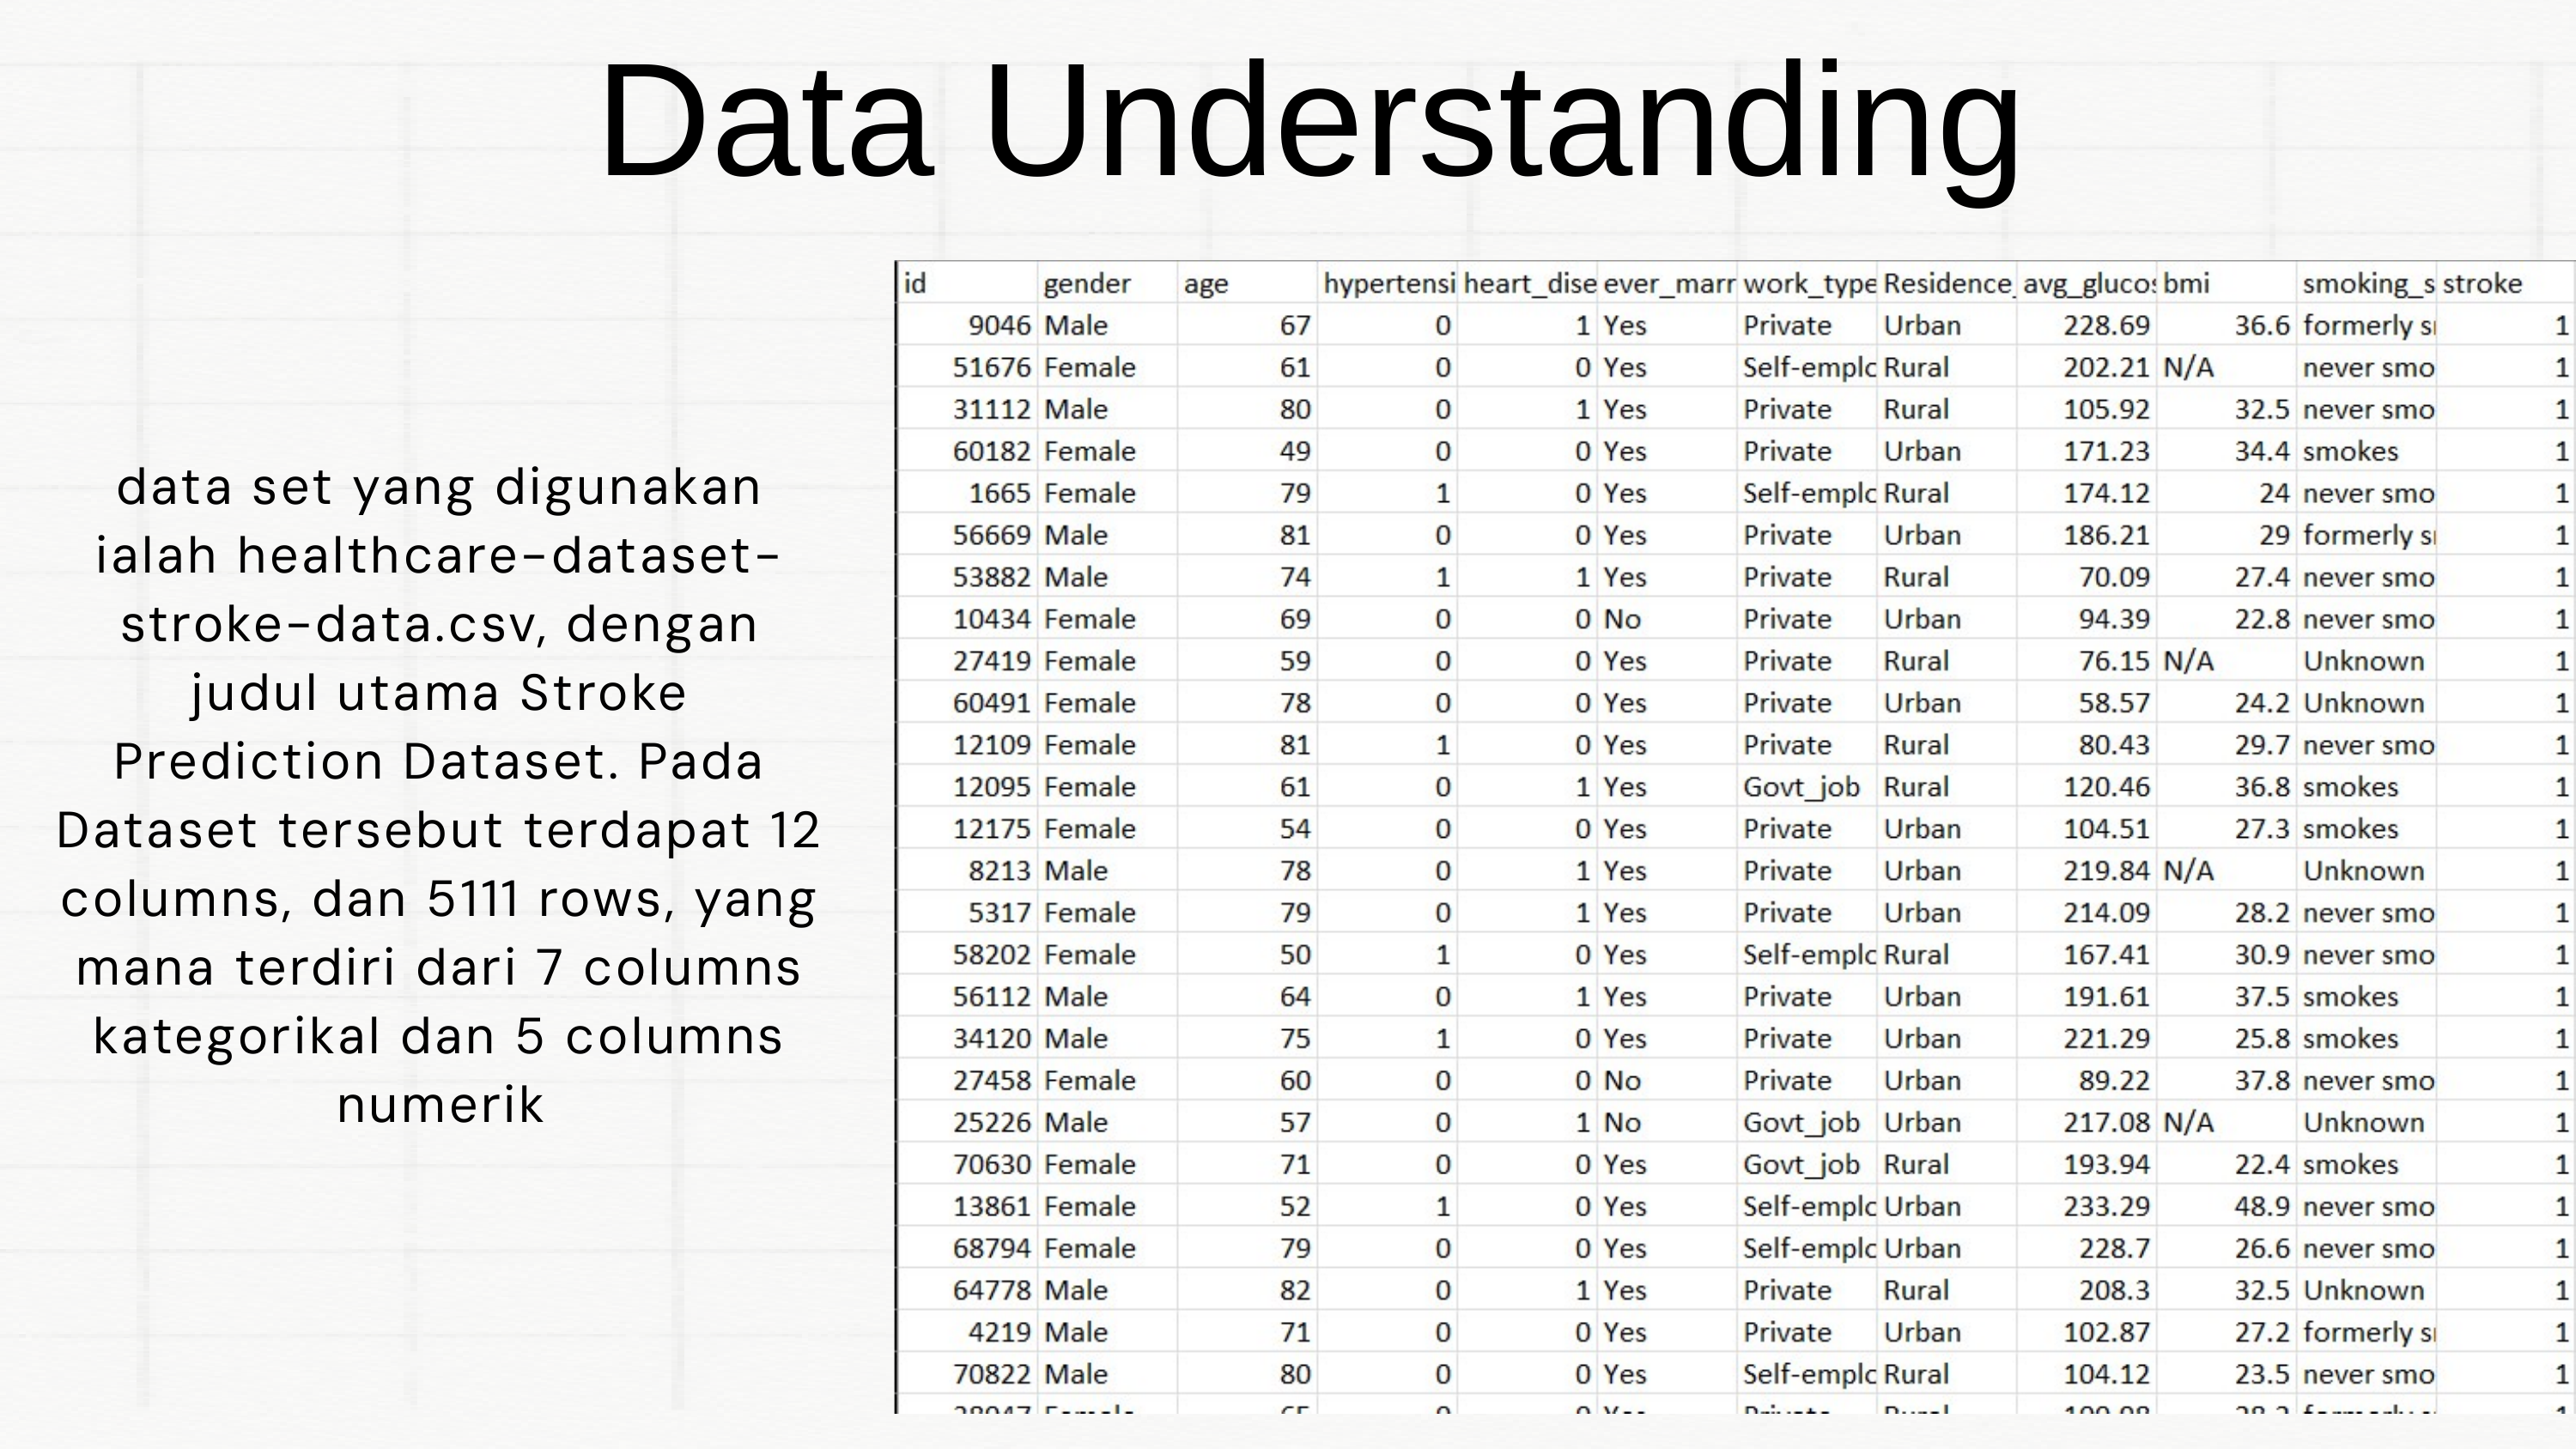

Data Understanding

data set yang digunakan ialah healthcare-dataset-stroke-data.csv, dengan judul utama Stroke Prediction Dataset. Pada Dataset tersebut terdapat 12 columns, dan 5111 rows, yang mana terdiri dari 7 columns kategorikal dan 5 columns numerik